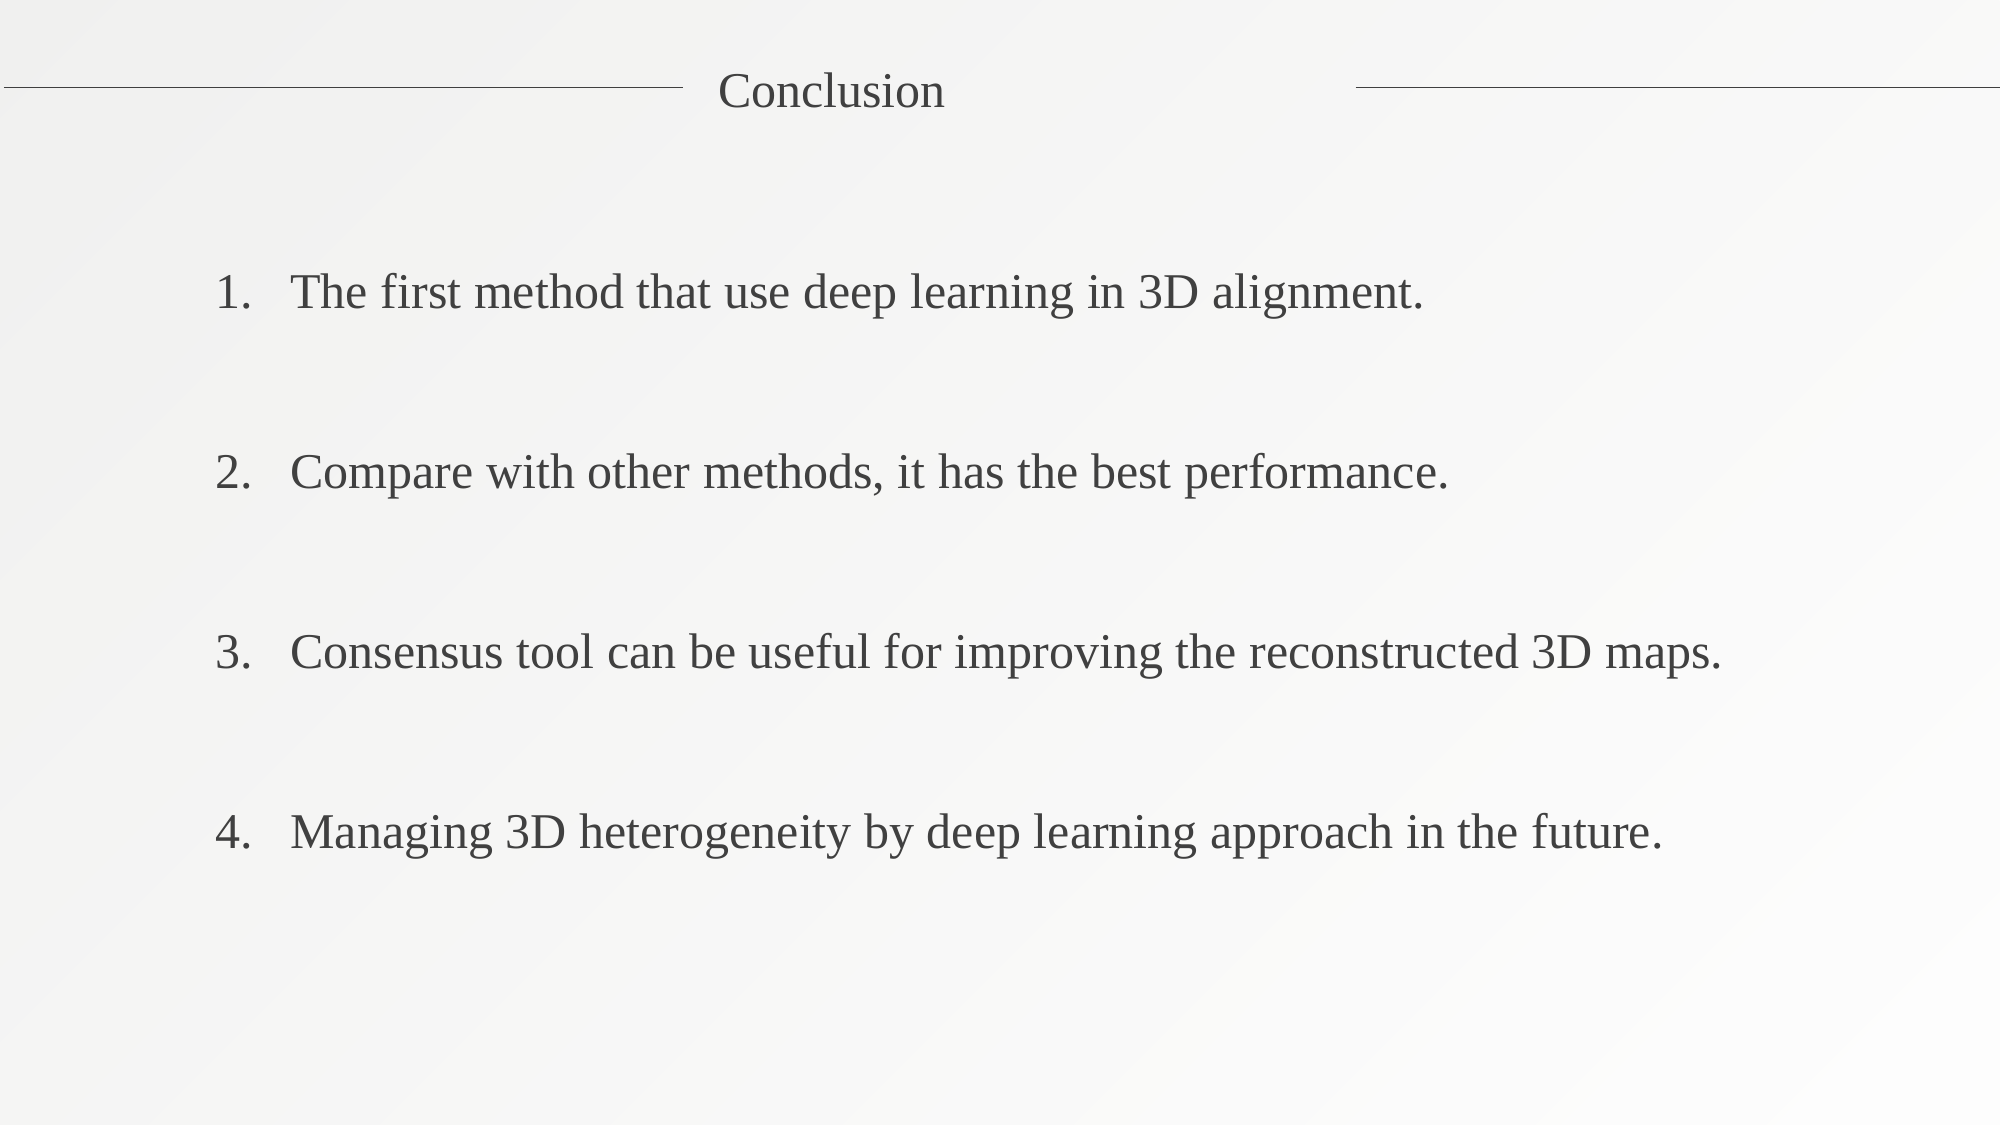

Conclusion
The first method that use deep learning in 3D alignment.

Compare with other methods, it has the best performance.

Consensus tool can be useful for improving the reconstructed 3D maps.

Managing 3D heterogeneity by deep learning approach in the future.